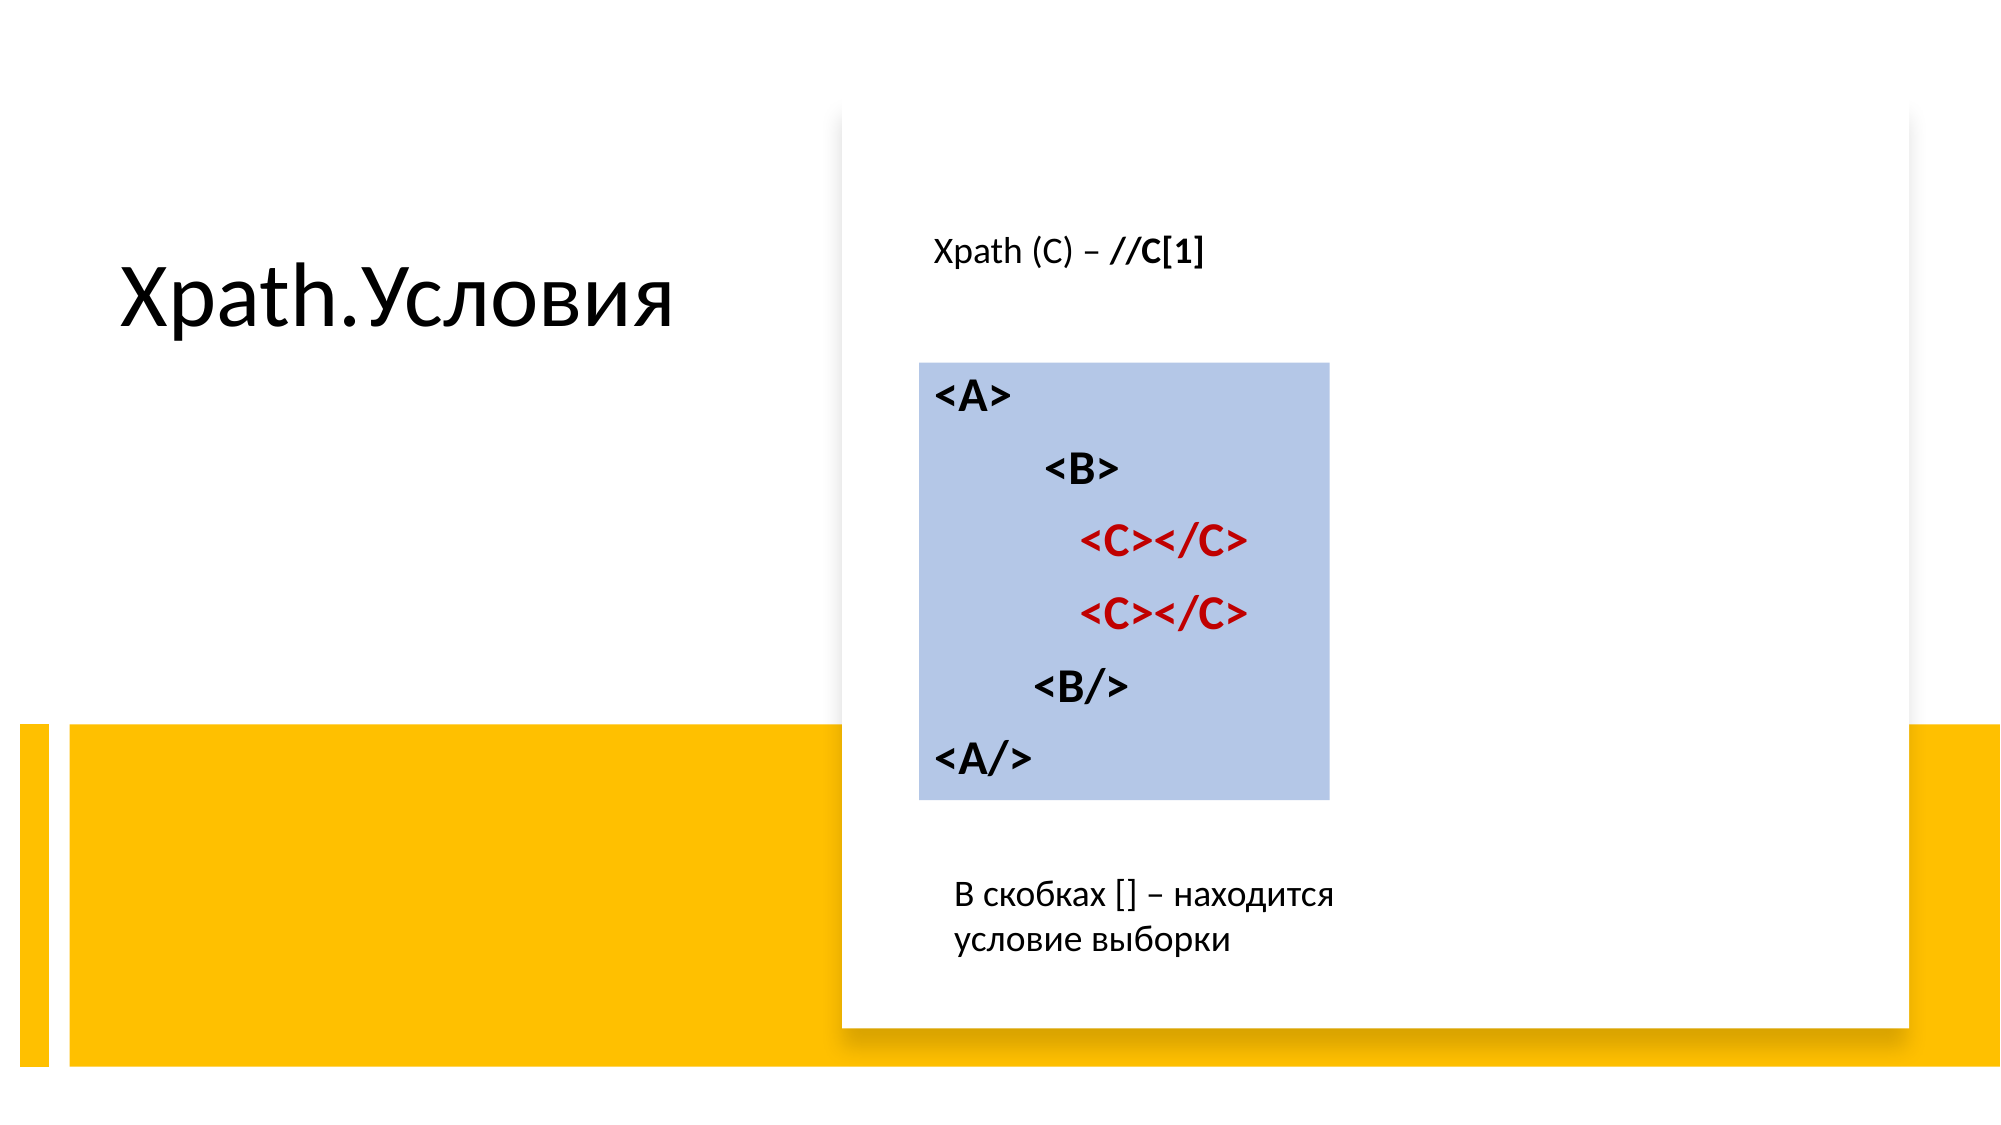

Xpath (C) – //C[1]
# Xpath.Условия
<A>
          <B>
	<C></C>
		<C></C>
         <B/>
<A/>

В скобках [] – находится условие выборки